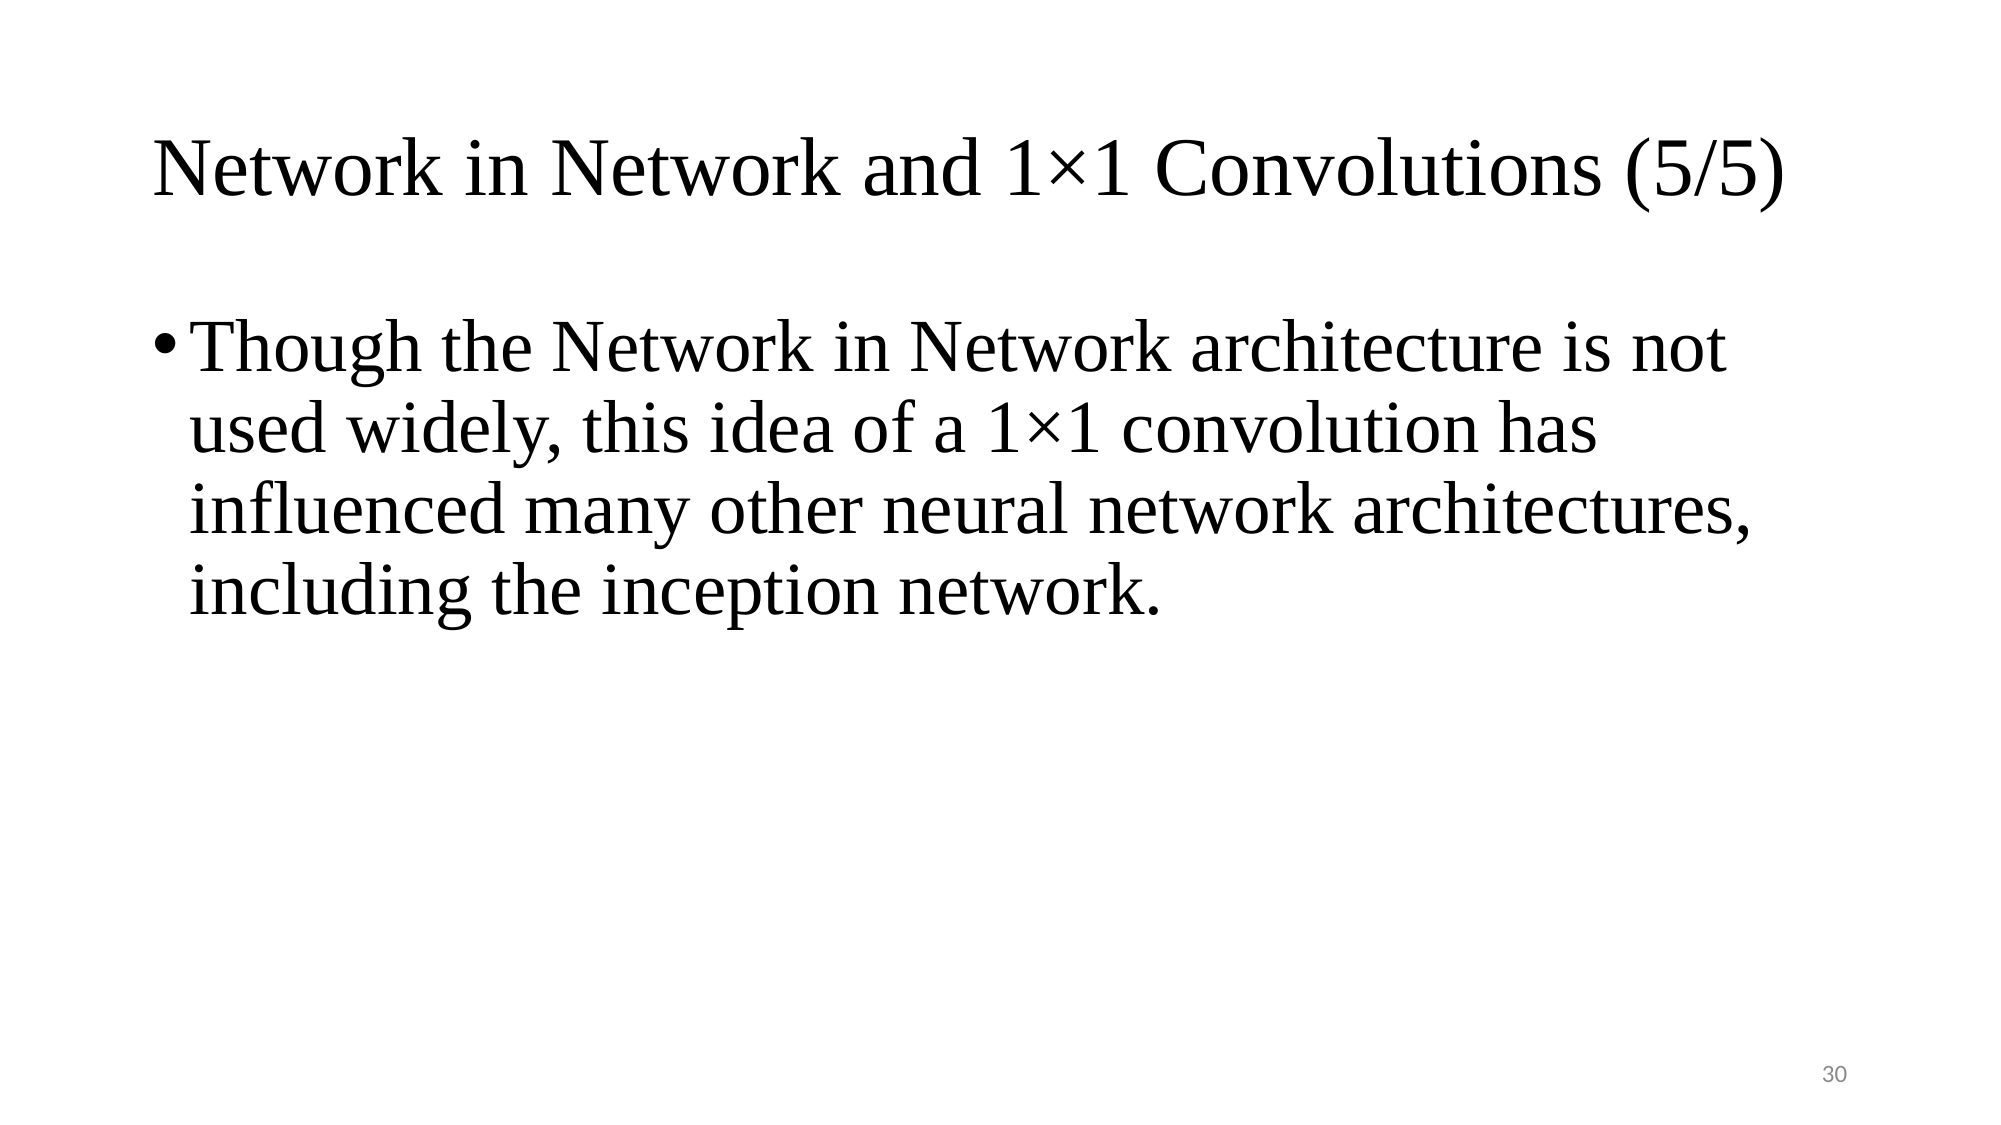

# Network in Network and 1×1 Convolutions (5/5)
Though the Network in Network architecture is not used widely, this idea of a 1×1 convolution has influenced many other neural network architectures, including the inception network.

30